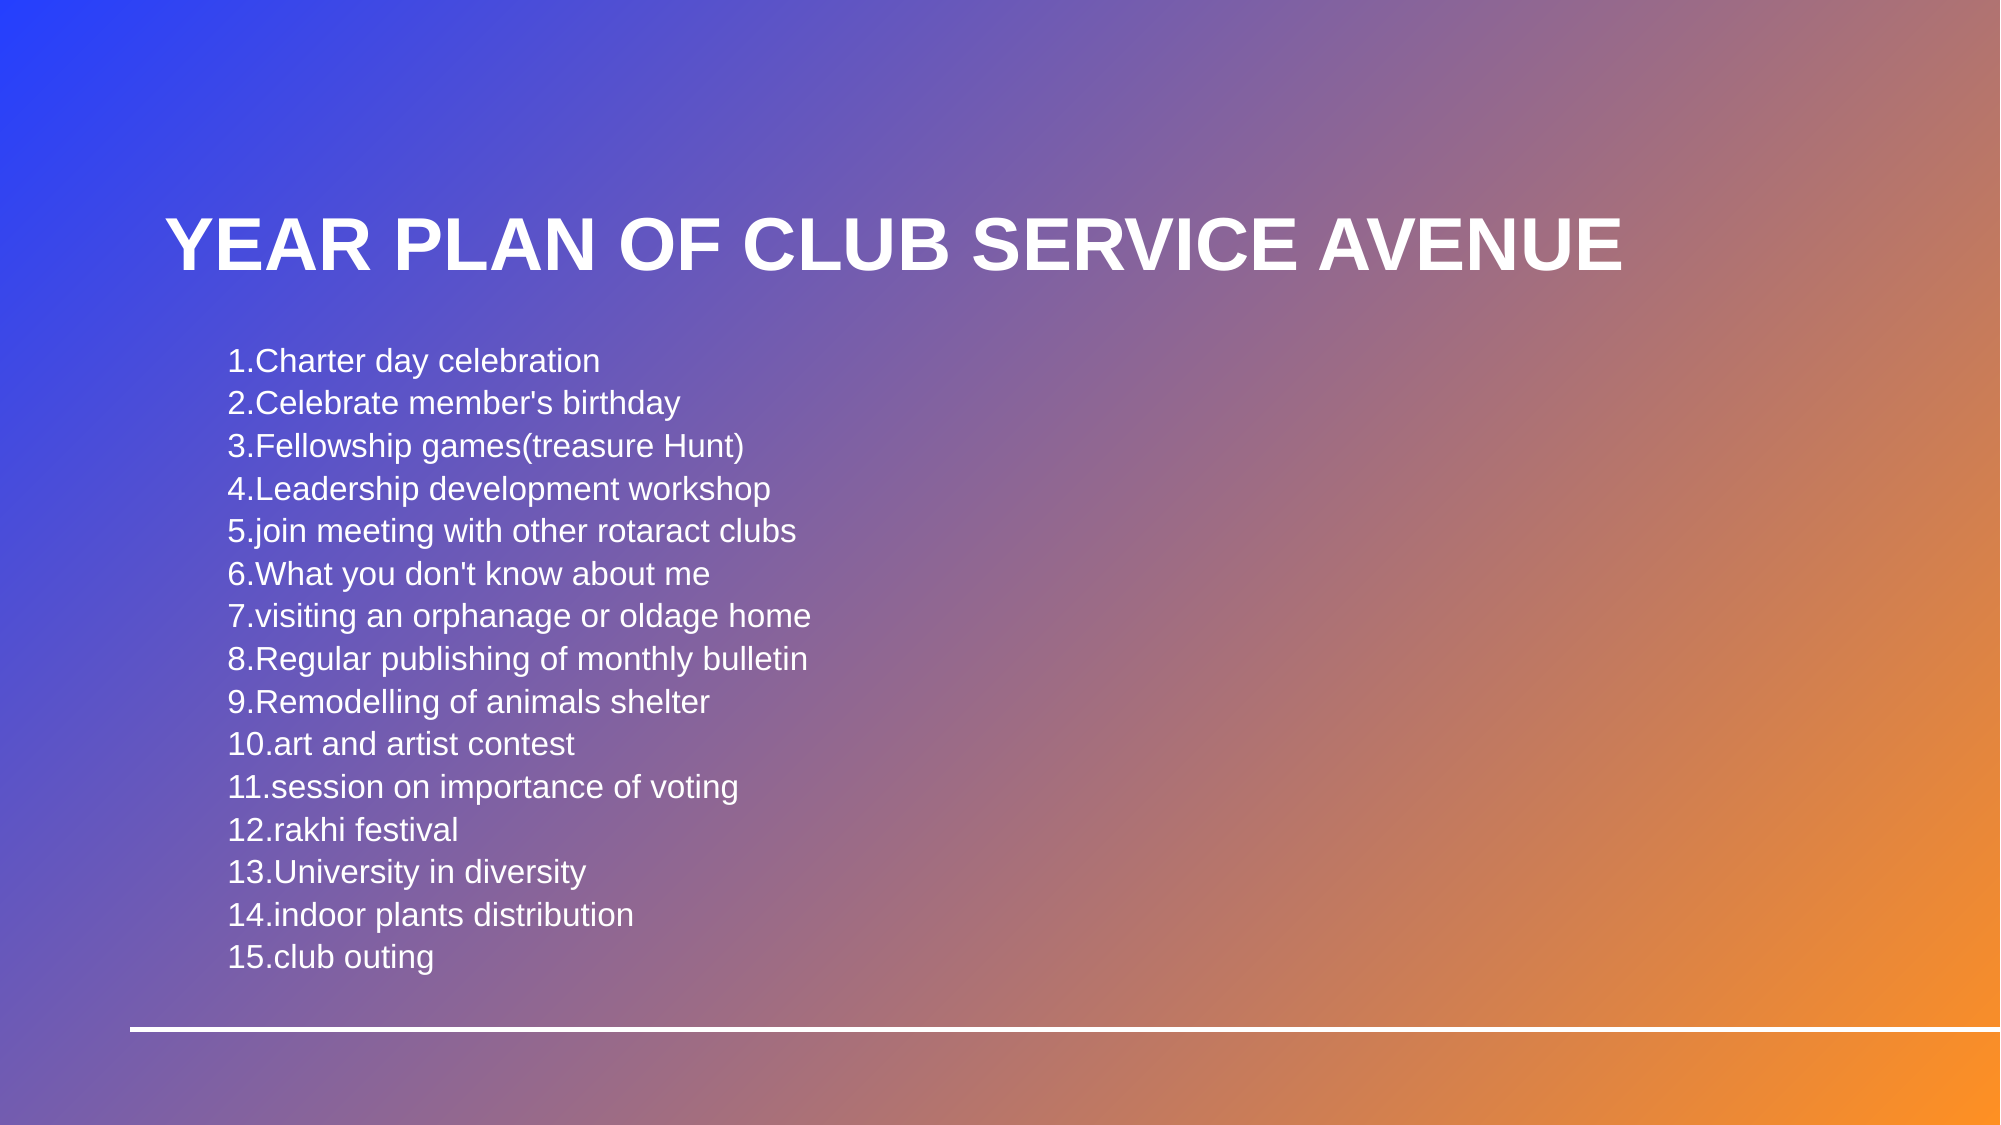

# YEAR PLAN OF CLUB SERVICE AVENUE
1.Charter day celebration
2.Celebrate member's birthday
3.Fellowship games(treasure Hunt)
4.Leadership development workshop
5.join meeting with other rotaract clubs
6.What you don't know about me
7.visiting an orphanage or oldage home
8.Regular publishing of monthly bulletin
9.Remodelling of animals shelter
10.art and artist contest
11.session on importance of voting
12.rakhi festival
13.University in diversity
14.indoor plants distribution
15.club outing